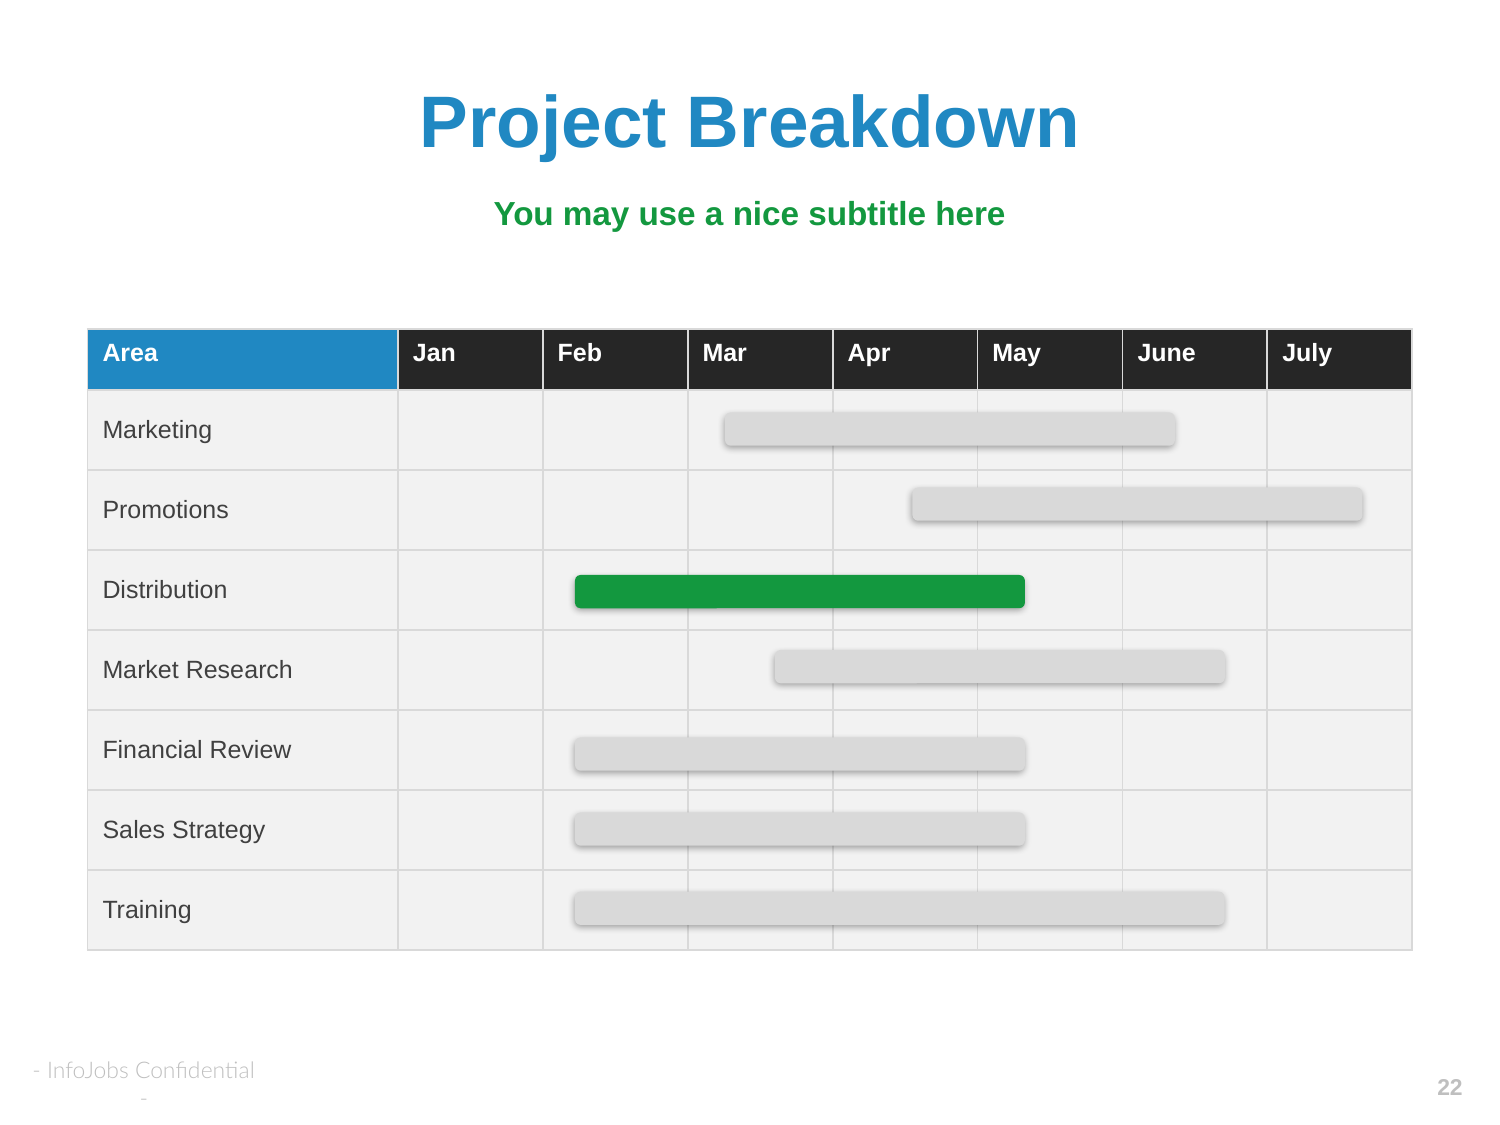

# Project Breakdown
You may use a nice subtitle here
| Area | Jan | Feb | Mar | Apr | May | June | July |
| --- | --- | --- | --- | --- | --- | --- | --- |
| Marketing |  |  |  |  |  |  |  |
| Promotions |  |  |  |  |  |  |  |
| Distribution |  |  |  |  |  |  |  |
| Market Research |  |  |  |  |  |  |  |
| Financial Review |  |  |  |  |  |  |  |
| Sales Strategy |  |  |  |  |  |  |  |
| Training |  |  |  |  |  |  |  |

22